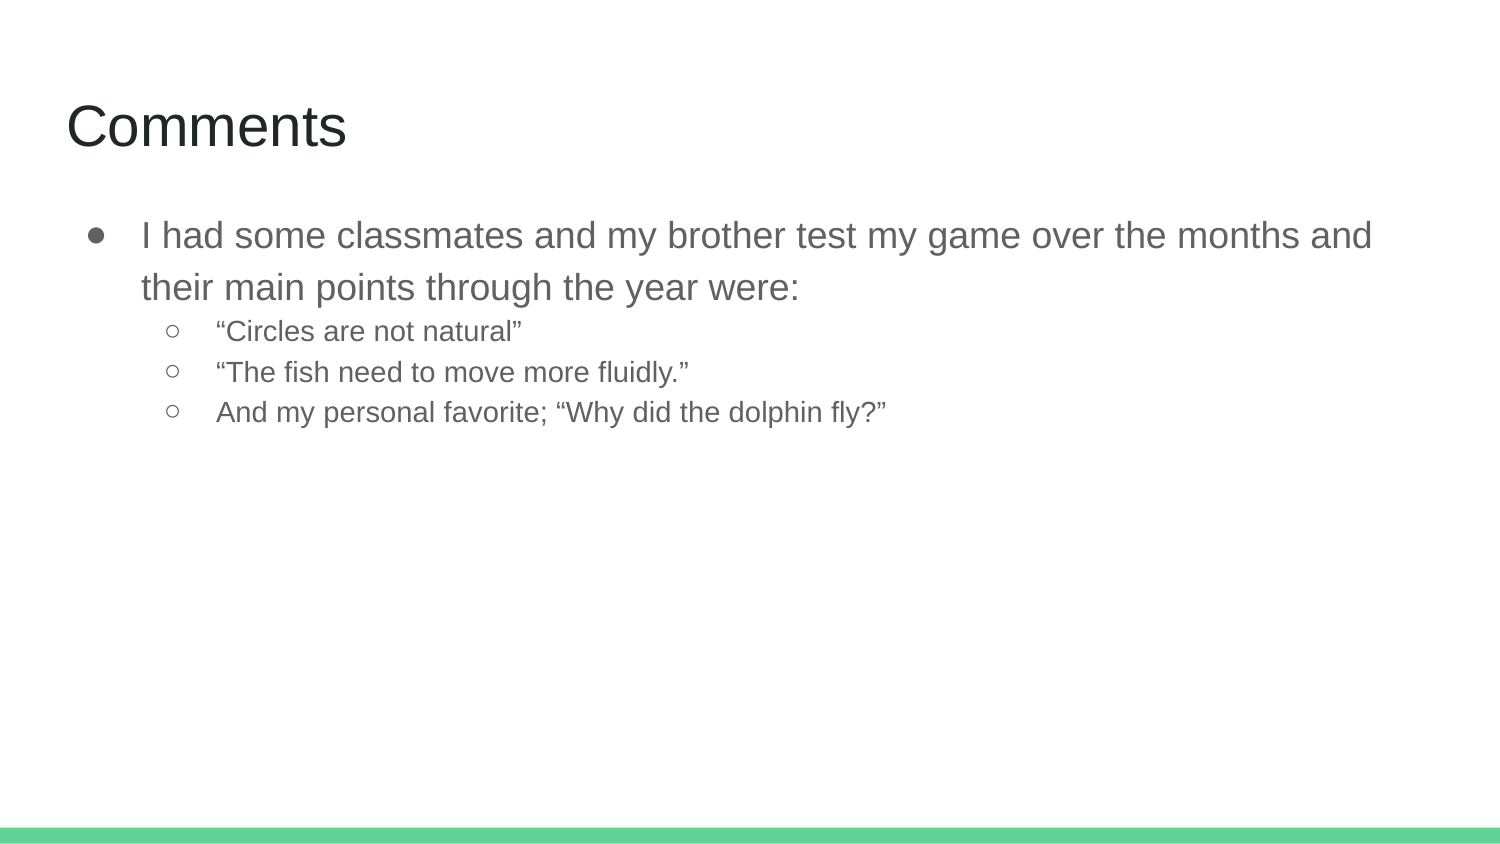

# Comments
I had some classmates and my brother test my game over the months and their main points through the year were:
“Circles are not natural”
“The fish need to move more fluidly.”
And my personal favorite; “Why did the dolphin fly?”